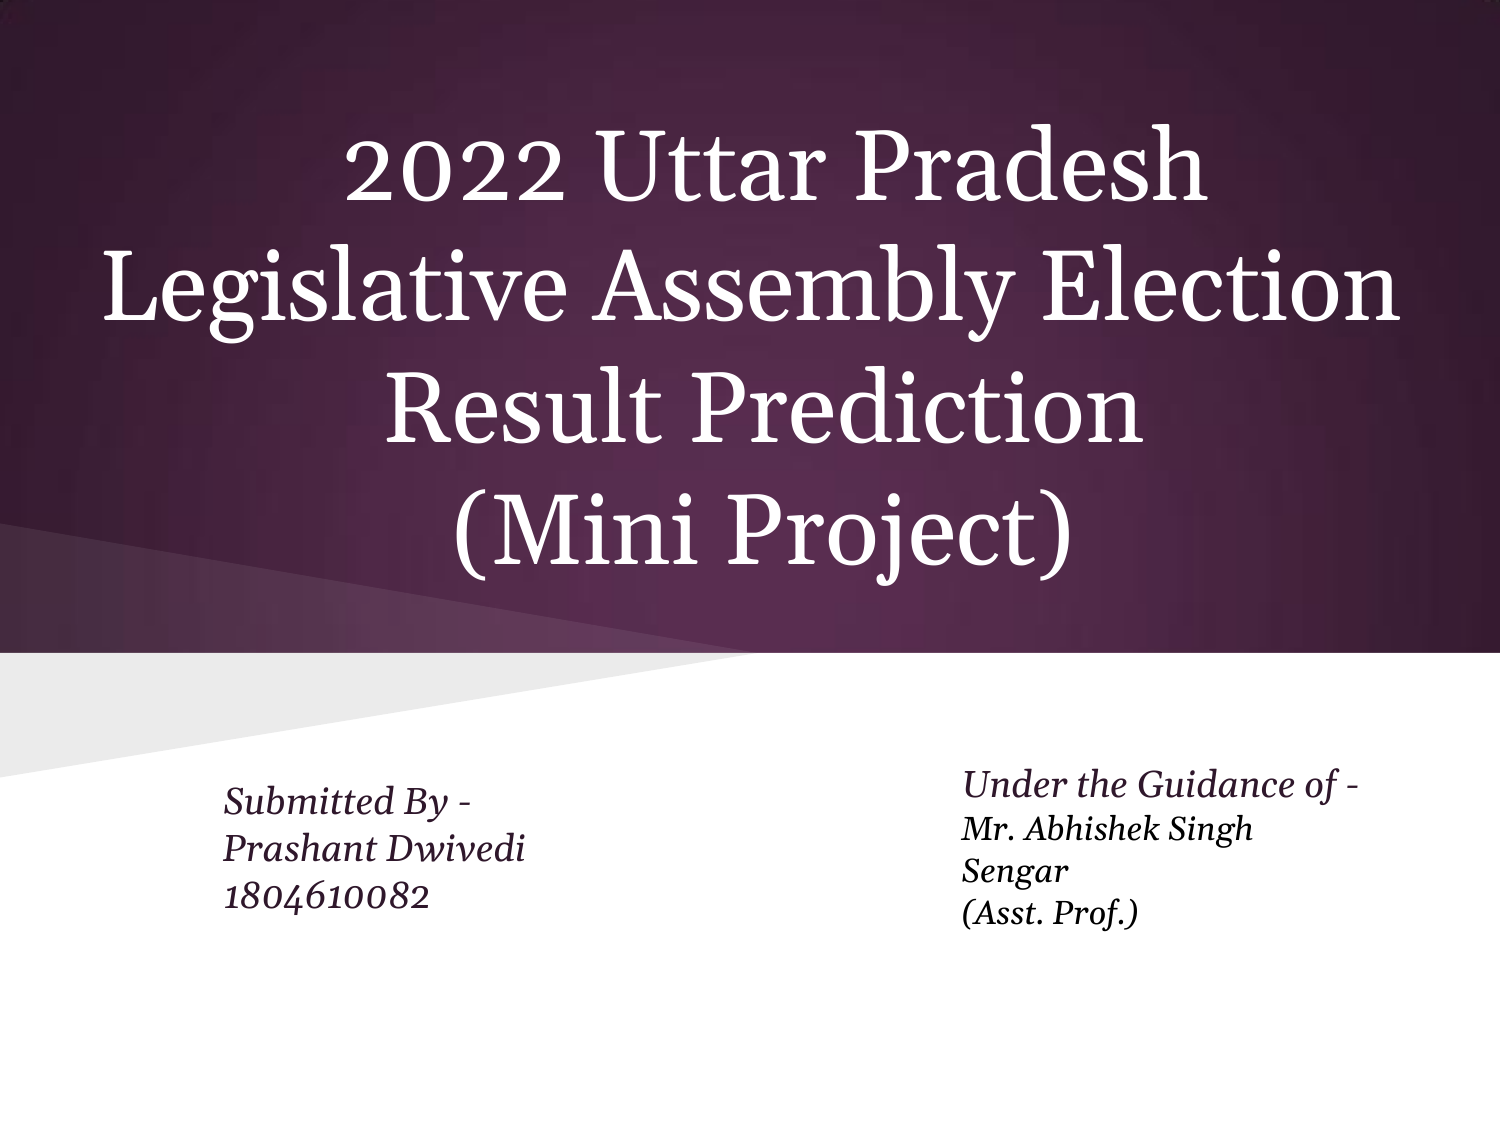

2022 Uttar Pradesh Legislative Assembly Election
Result Prediction
(Mini Project)

Under the Guidance of -
Mr. Abhishek Singh
Sengar
(Asst. Prof.)
Submitted By -
Prashant Dwivedi
1804610082